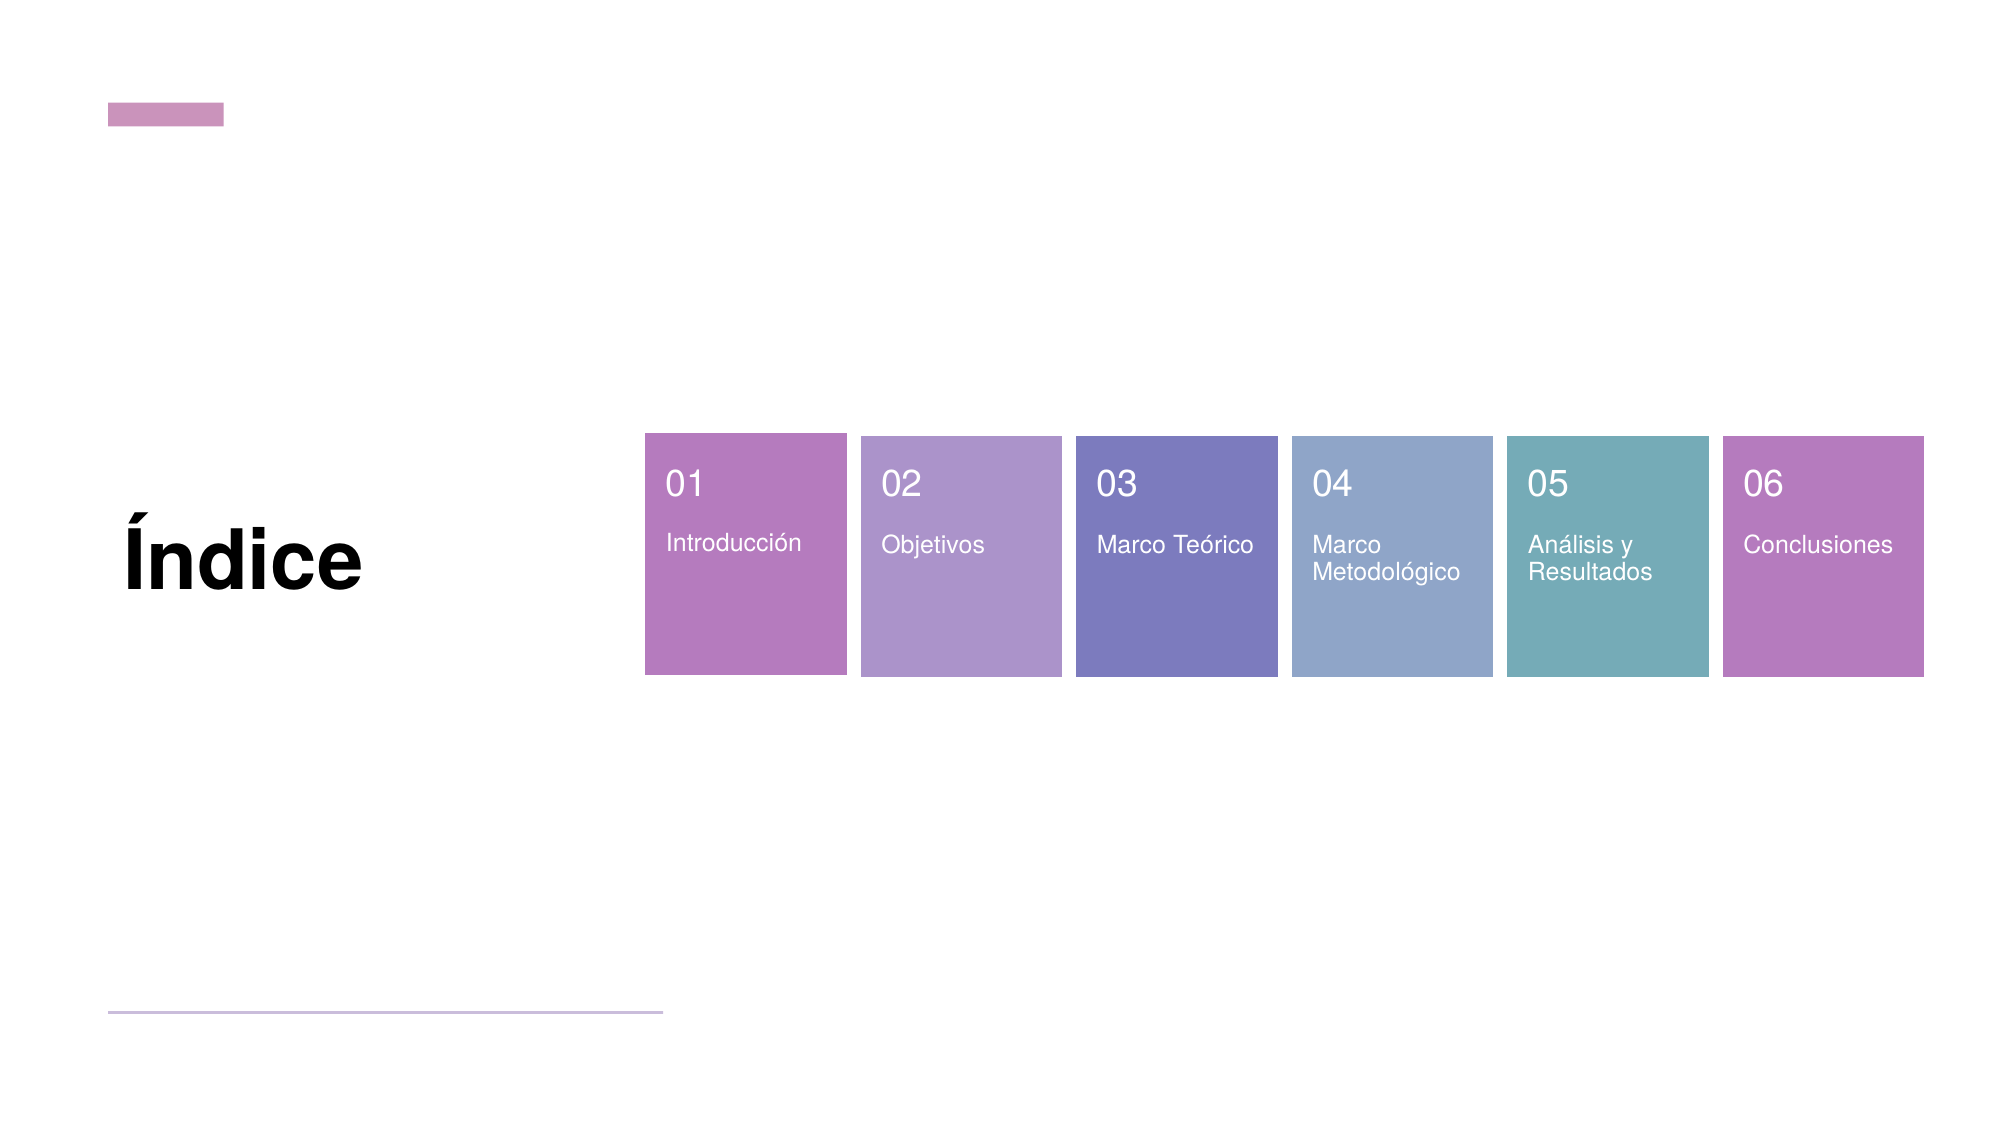

Introducción
01
Objetivos
02
Marco Teórico
03
Marco Metodológico
04
Análisis y Resultados
05
Conclusiones
06
# Índice

2